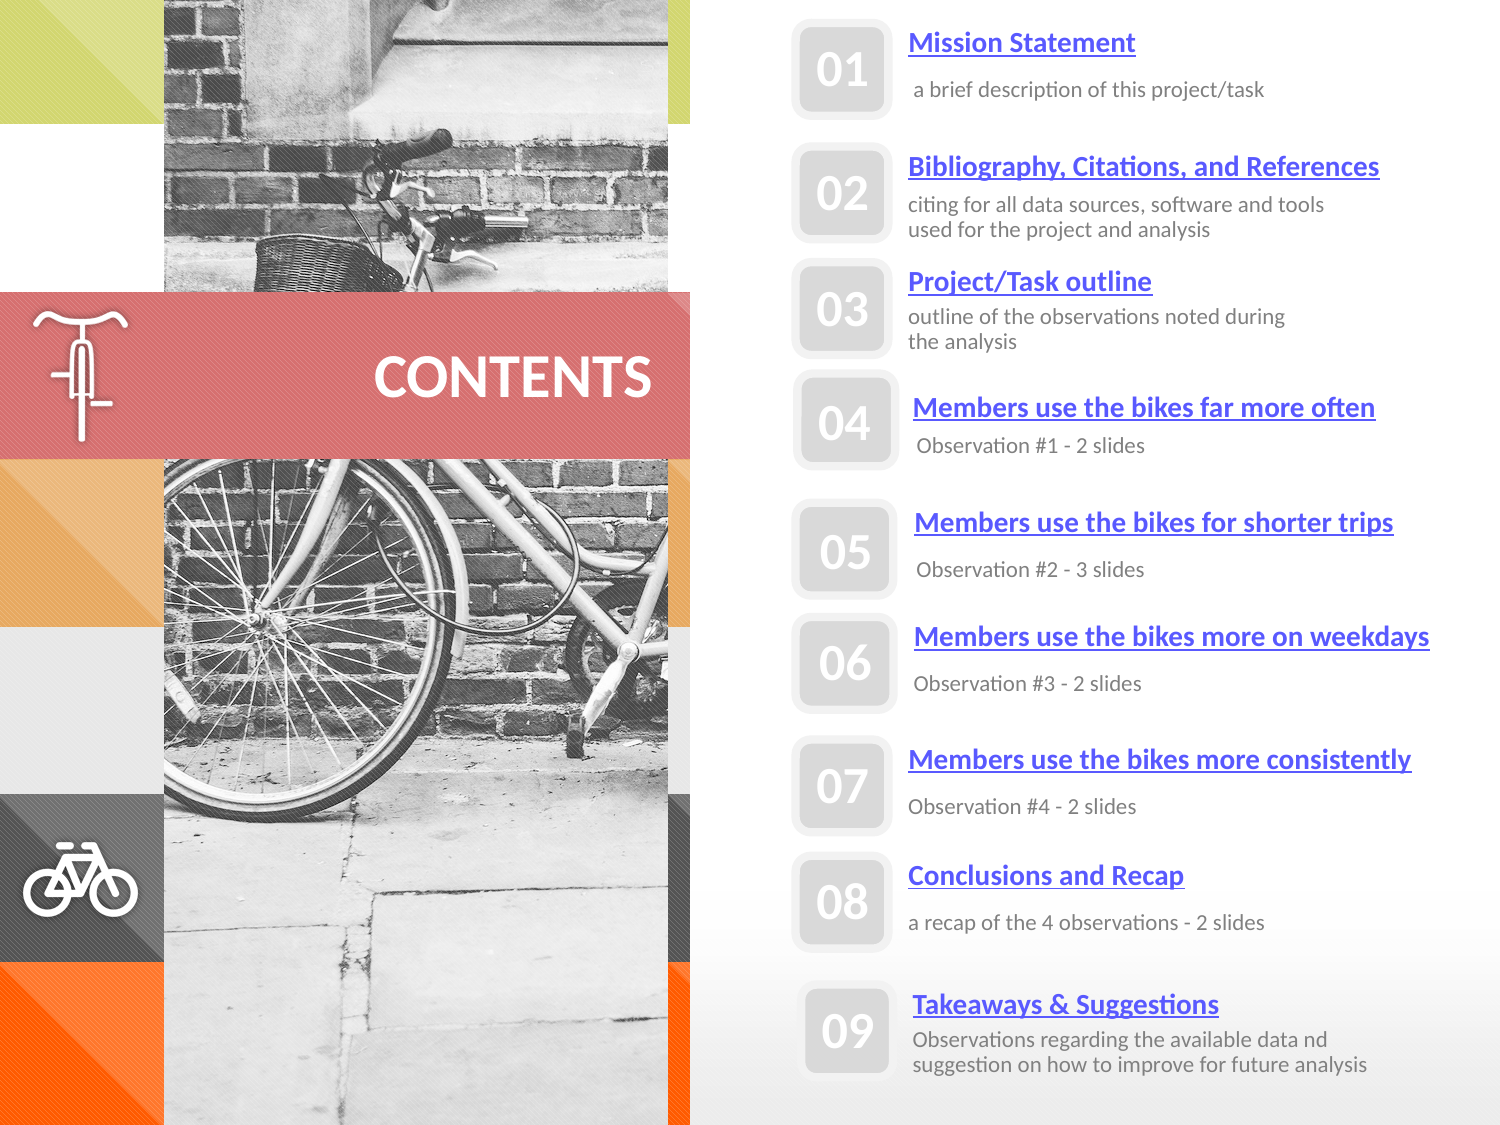

Mission Statement
 a brief description of this project/task
01

Bibliography, Citations, and References
citing for all data sources, software and tools used for the project and analysis
02

Project/Task outline
outline of the observations noted during the analysis
03

CONTENTS

Members use the bikes far more often
Observation #1 - 2 slides
04
Members use the bikes for shorter trips
Observation #2 - 3 slides
05

Members use the bikes more on weekdays
Observation #3 - 2 slides
06

Members use the bikes more consistently
Observation #4 - 2 slides
07

Conclusions and Recap
a recap of the 4 observations - 2 slides
08

Takeaways & Suggestions
Observations regarding the available data nd suggestion on how to improve for future analysis
09